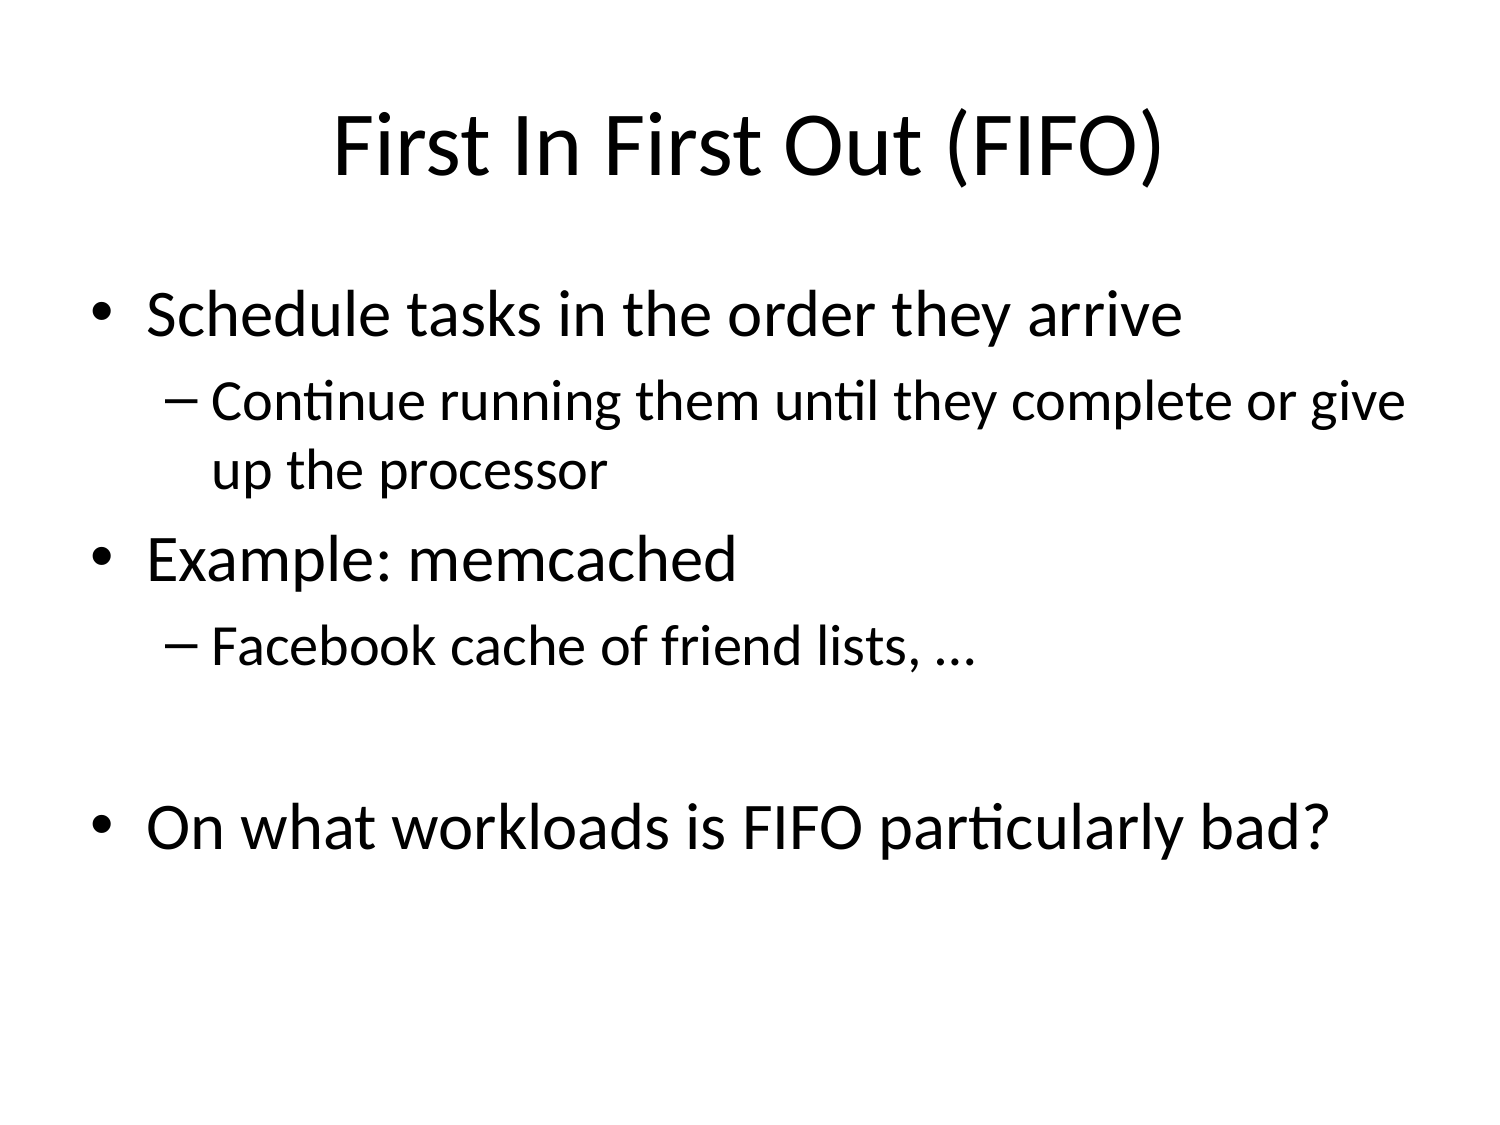

# First In First Out (FIFO)
Schedule tasks in the order they arrive
Continue running them until they complete or give up the processor
Example: memcached
Facebook cache of friend lists, …

On what workloads is FIFO particularly bad?